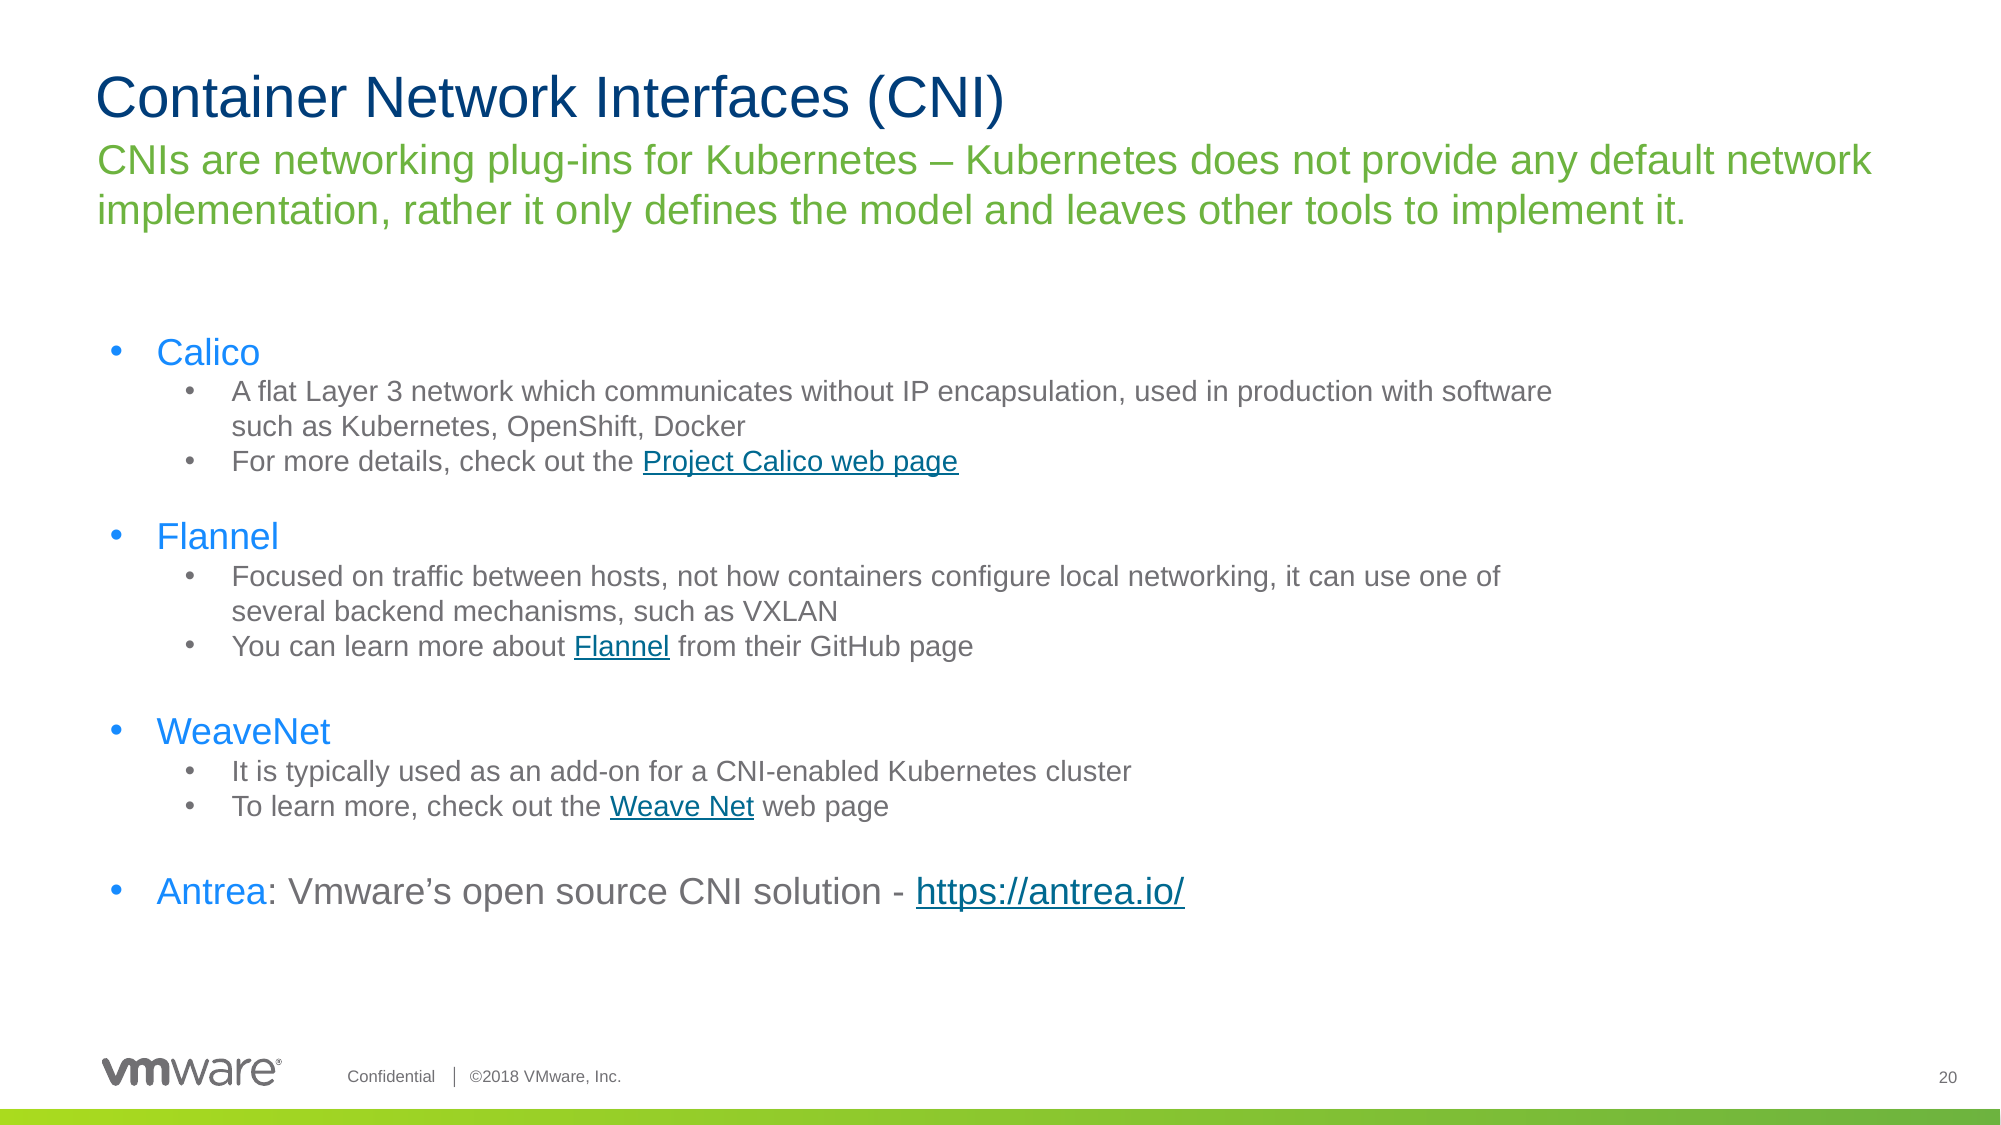

# Container Network Interfaces (CNI)
CNIs are networking plug-ins for Kubernetes – Kubernetes does not provide any default network implementation, rather it only defines the model and leaves other tools to implement it.
Calico
A flat Layer 3 network which communicates without IP encapsulation, used in production with software such as Kubernetes, OpenShift, Docker
For more details, check out the Project Calico web page

Flannel
Focused on traffic between hosts, not how containers configure local networking, it can use one of several backend mechanisms, such as VXLAN
You can learn more about Flannel from their GitHub page

WeaveNet
It is typically used as an add-on for a CNI-enabled Kubernetes cluster
To learn more, check out the Weave Net web page

Antrea: Vmware’s open source CNI solution - https://antrea.io/